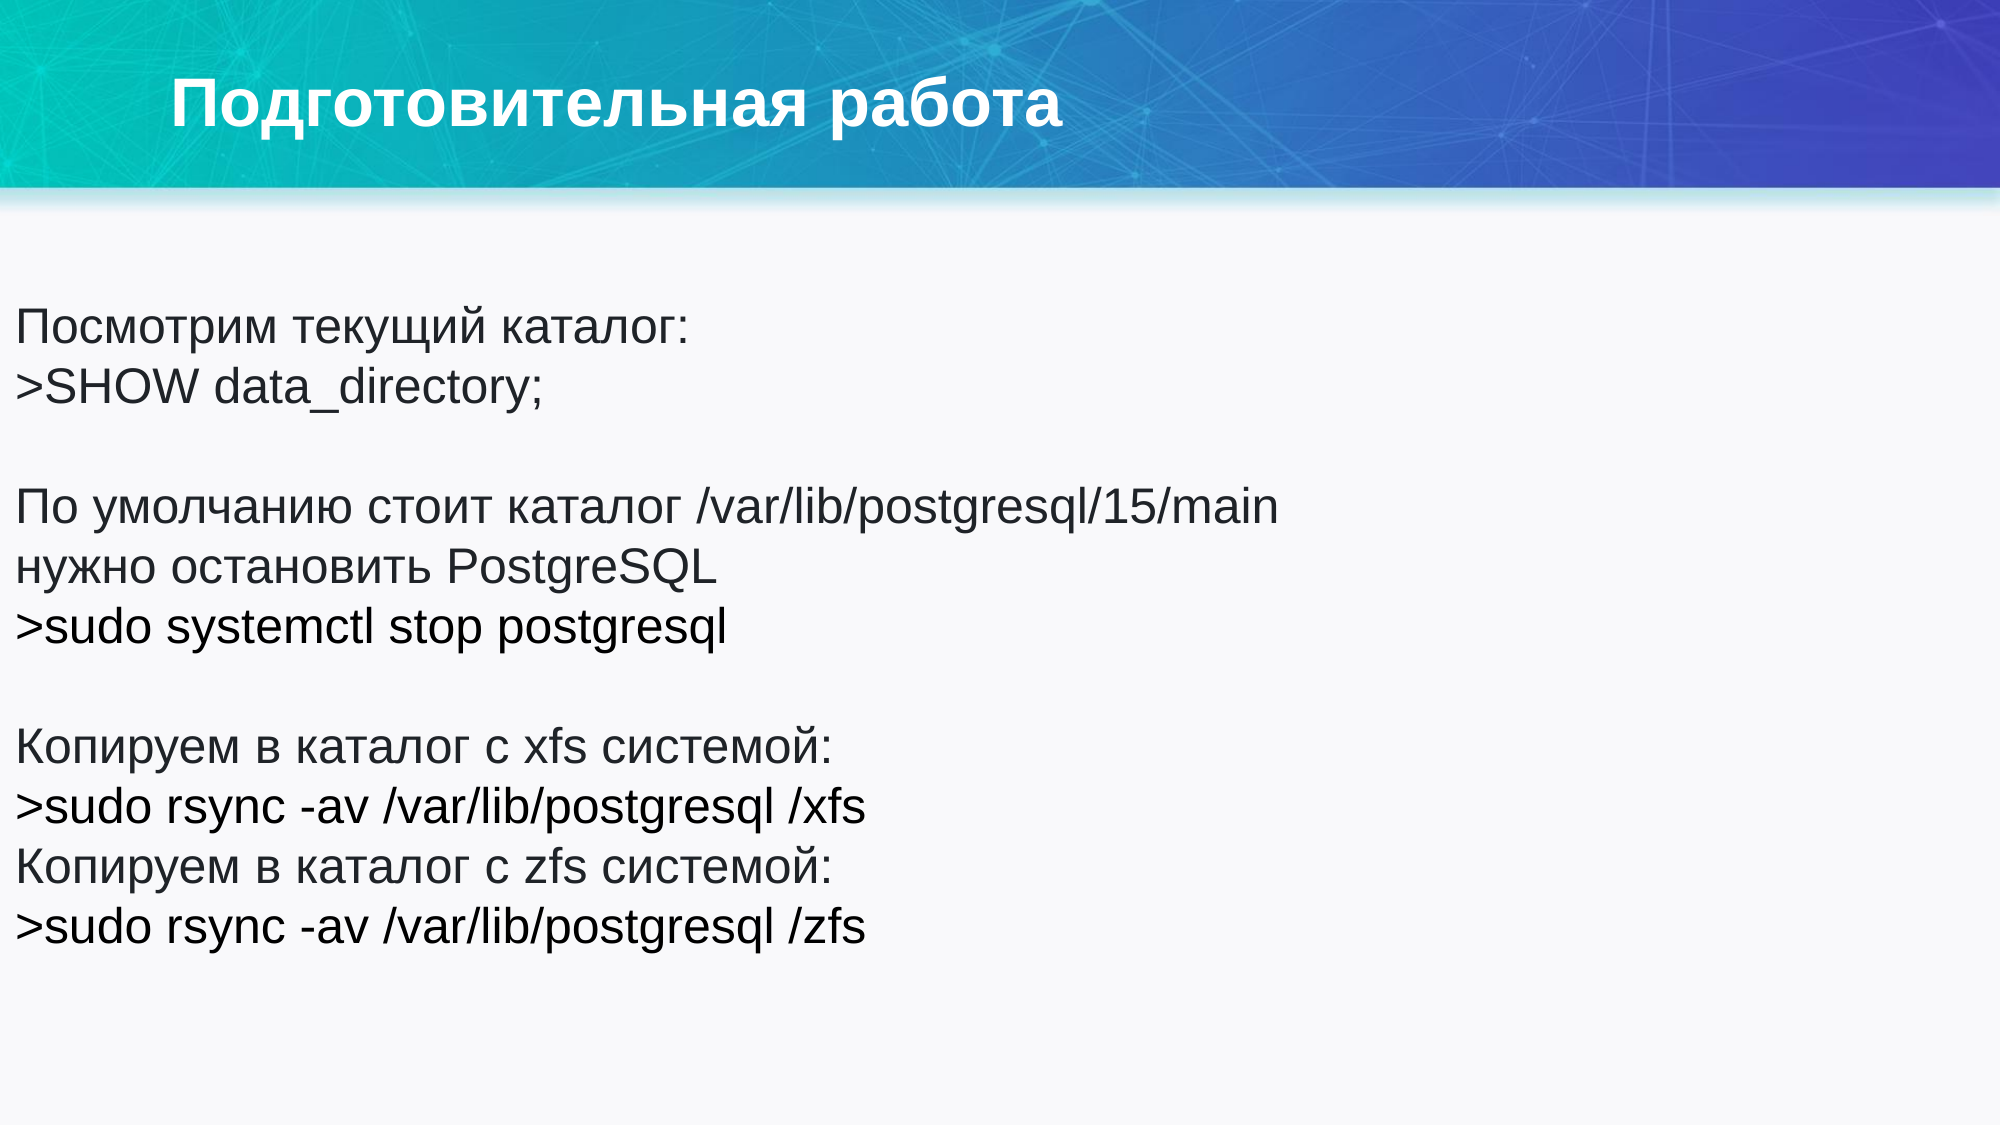

Подготовительная работа

Посмотрим текущий каталог:
>SHOW data_directory;

По умолчанию стоит каталог /var/lib/postgresql/15/main
нужно остановить PostgreSQL
>sudo systemctl stop postgresql

Копируем в каталог с xfs системой:
>sudo rsync -av /var/lib/postgresql /xfs
Копируем в каталог с zfs системой:
>sudo rsync -av /var/lib/postgresql /zfs